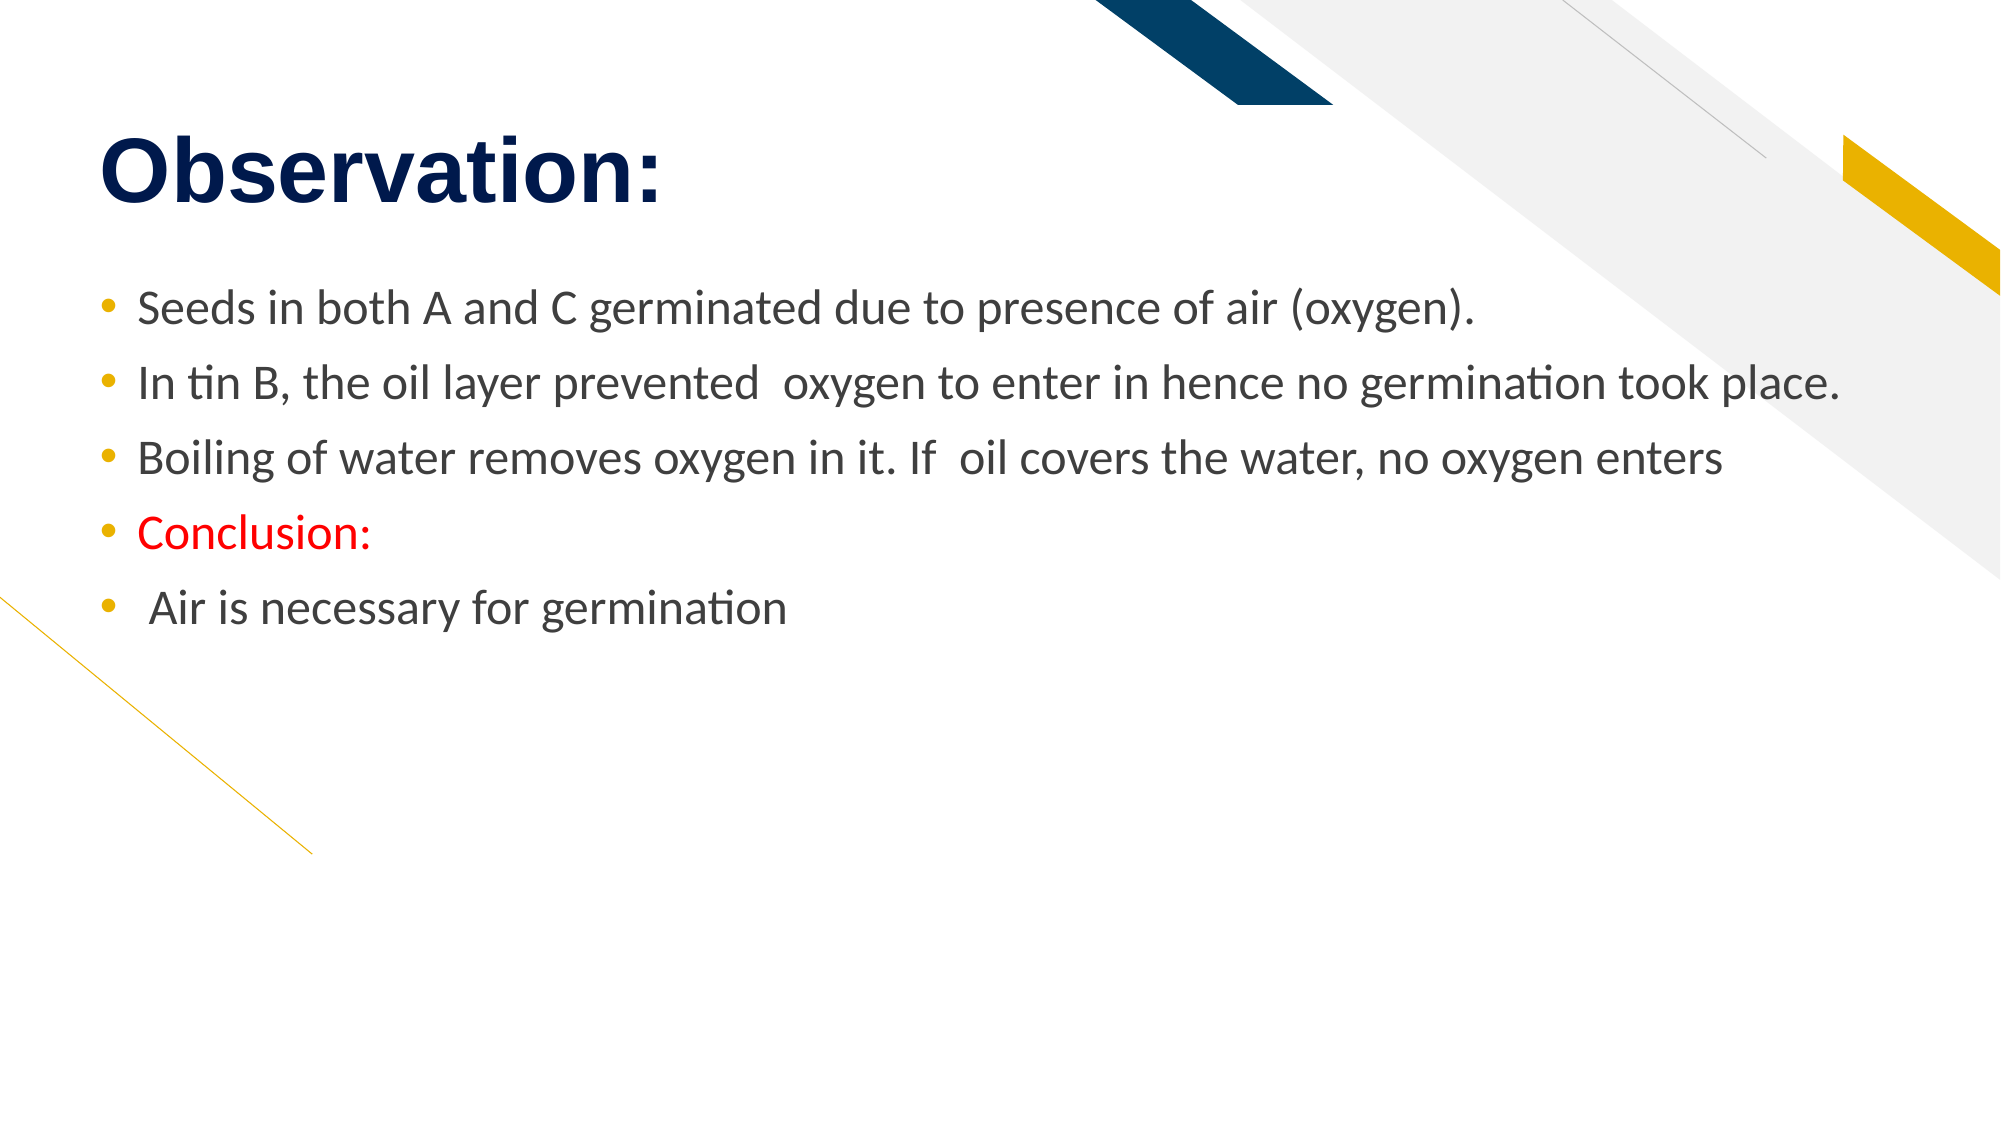

# Observation:
Seeds in both A and C germinated due to presence of air (oxygen).
In tin B, the oil layer prevented  oxygen to enter in hence no germination took place.
Boiling of water removes oxygen in it. If  oil covers the water, no oxygen enters
Conclusion:
 Air is necessary for germination